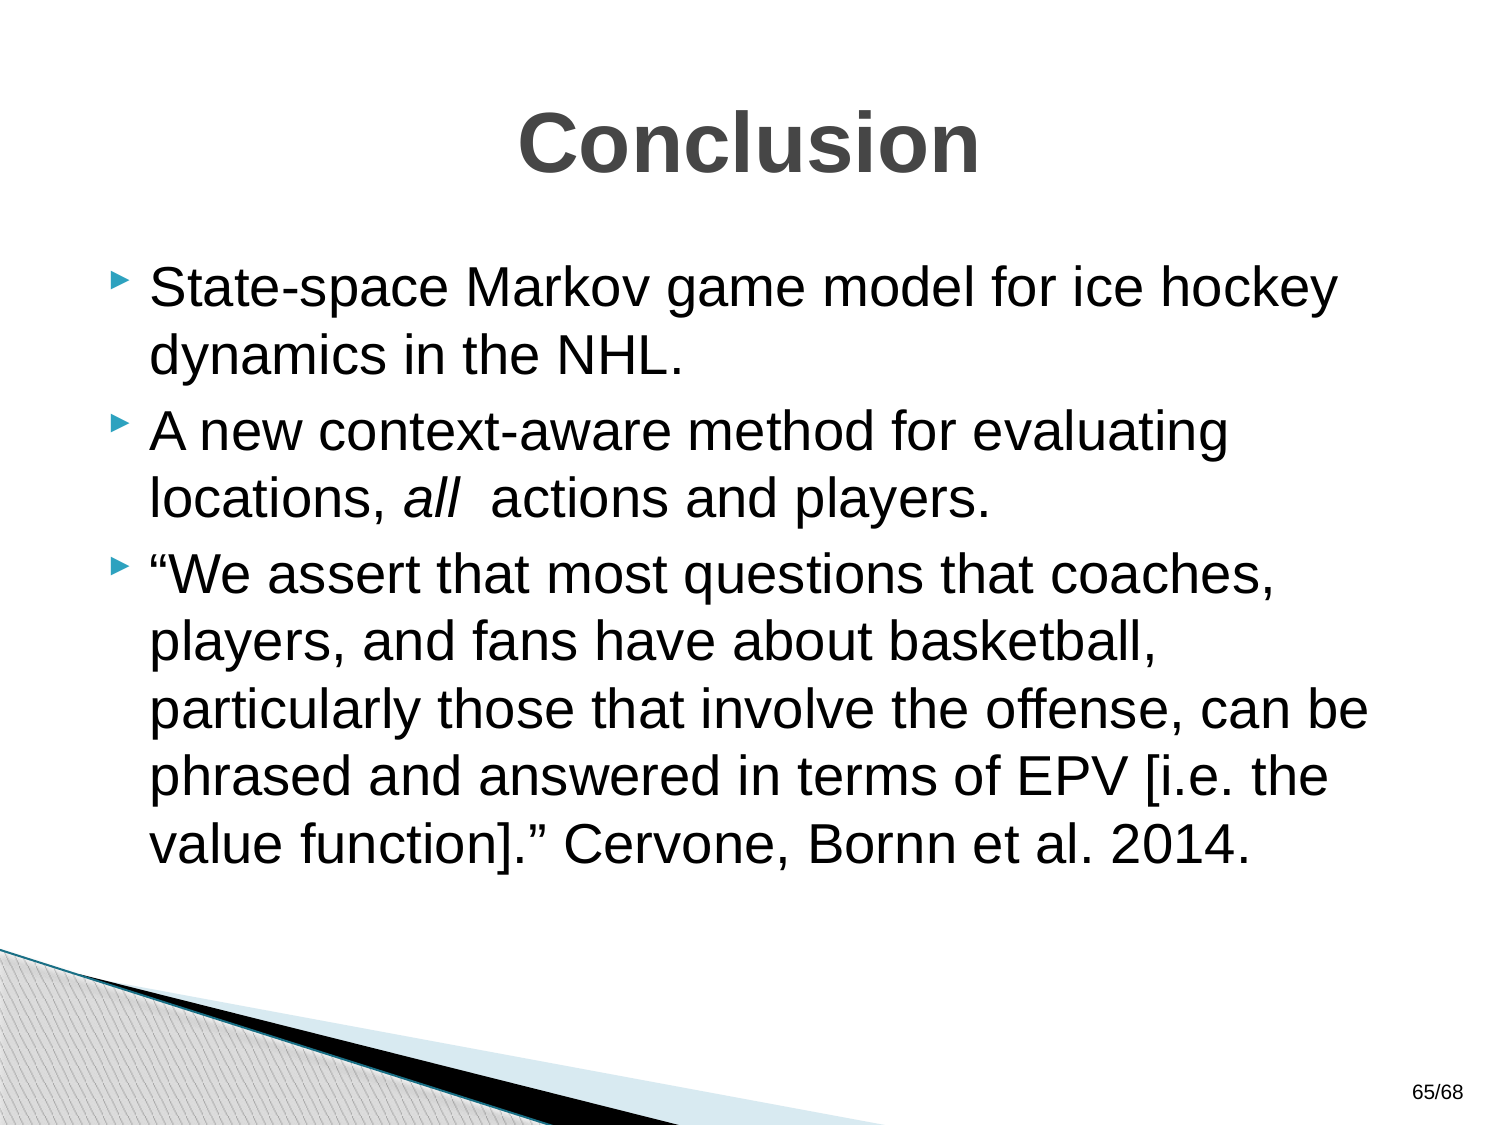

# Conclusion
State-space Markov game model for ice hockey dynamics in the NHL.
A new context-aware method for evaluating locations, all  actions and players.
“We assert that most questions that coaches, players, and fans have about basketball, particularly those that involve the offense, can be phrased and answered in terms of EPV [i.e. the value function].” Cervone, Bornn et al. 2014.

65/68